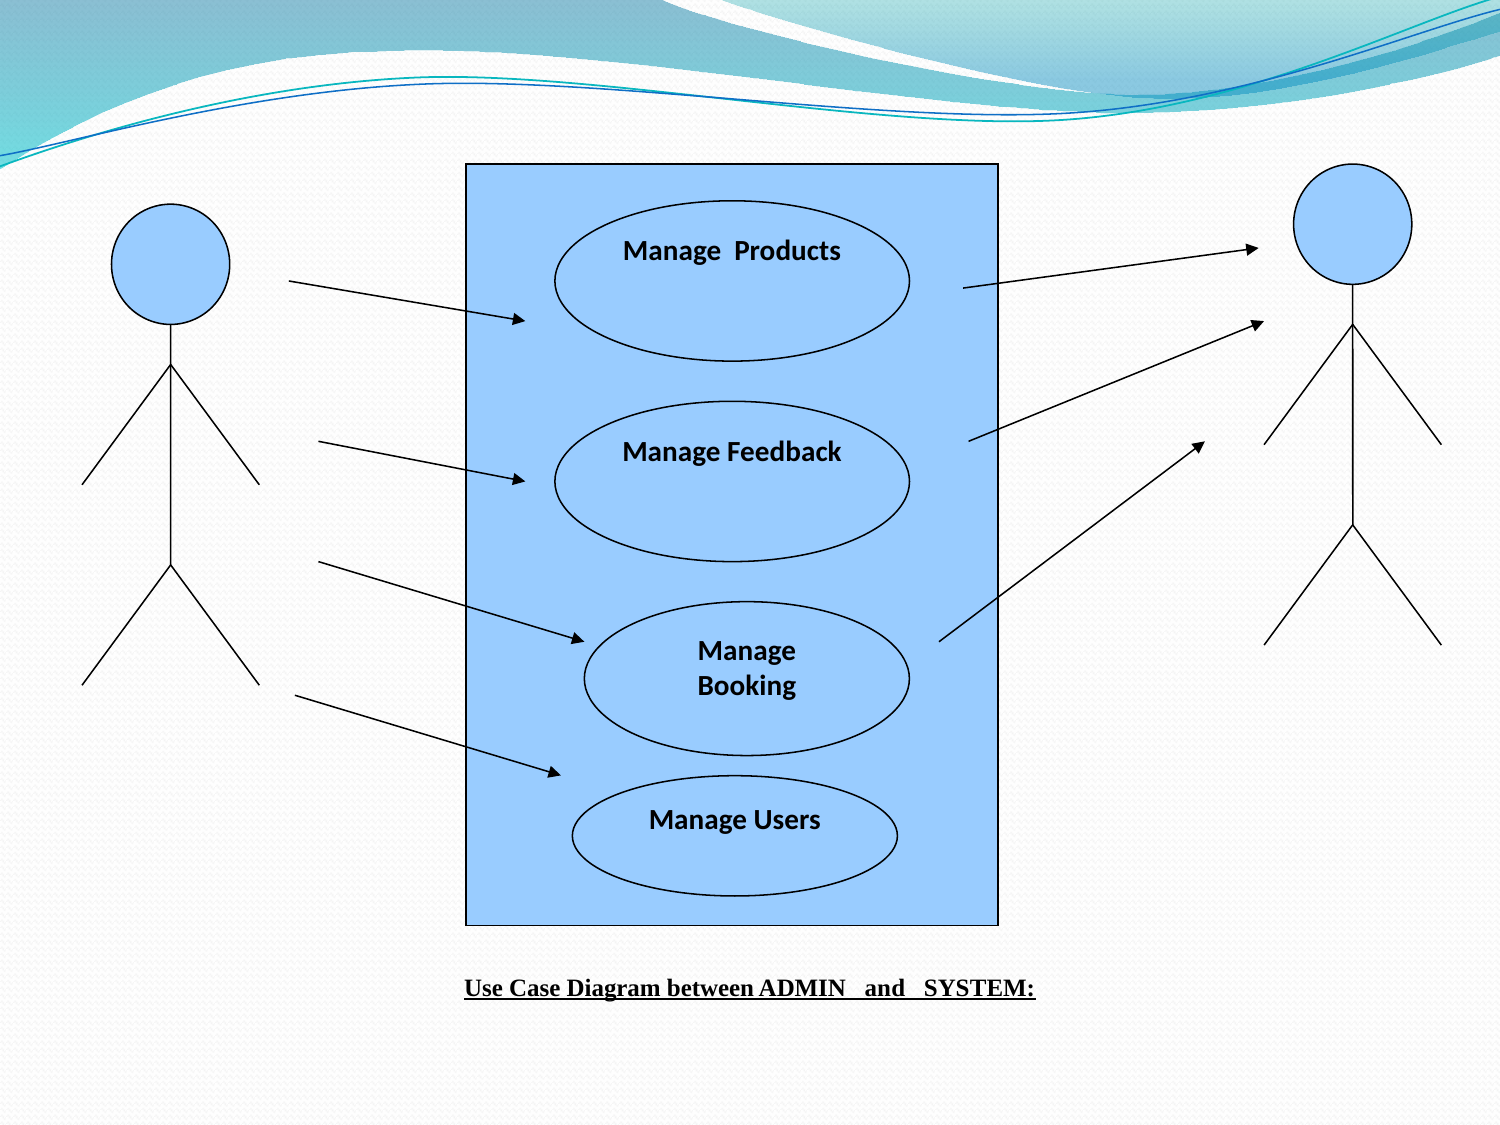

Manage  Products
Manage Feedback
Manage Booking
Manage Users

Use Case Diagram between ADMIN   and   SYSTEM: